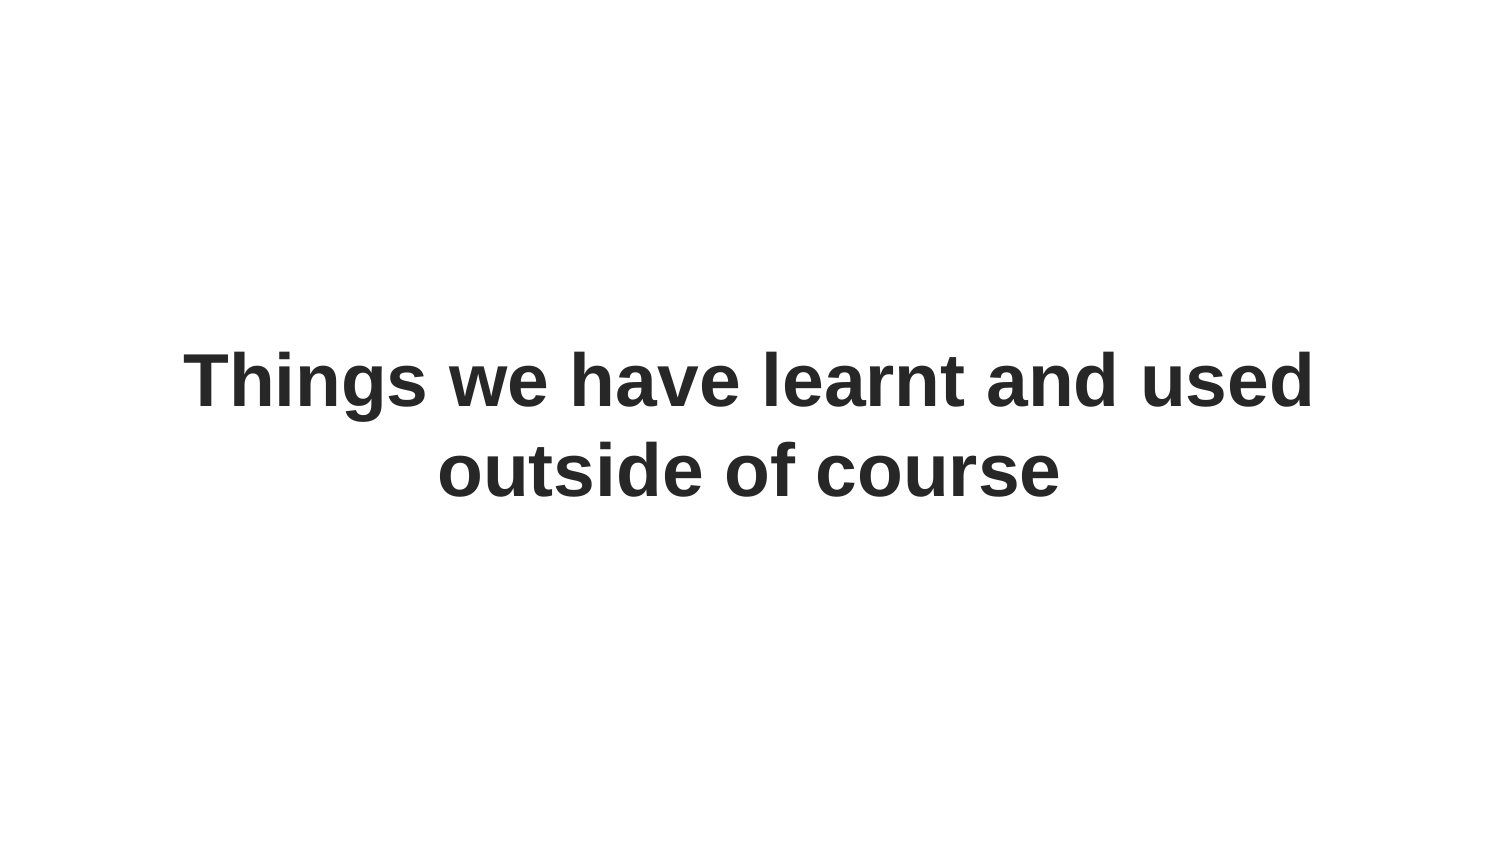

# Things we have learnt and used outside of course